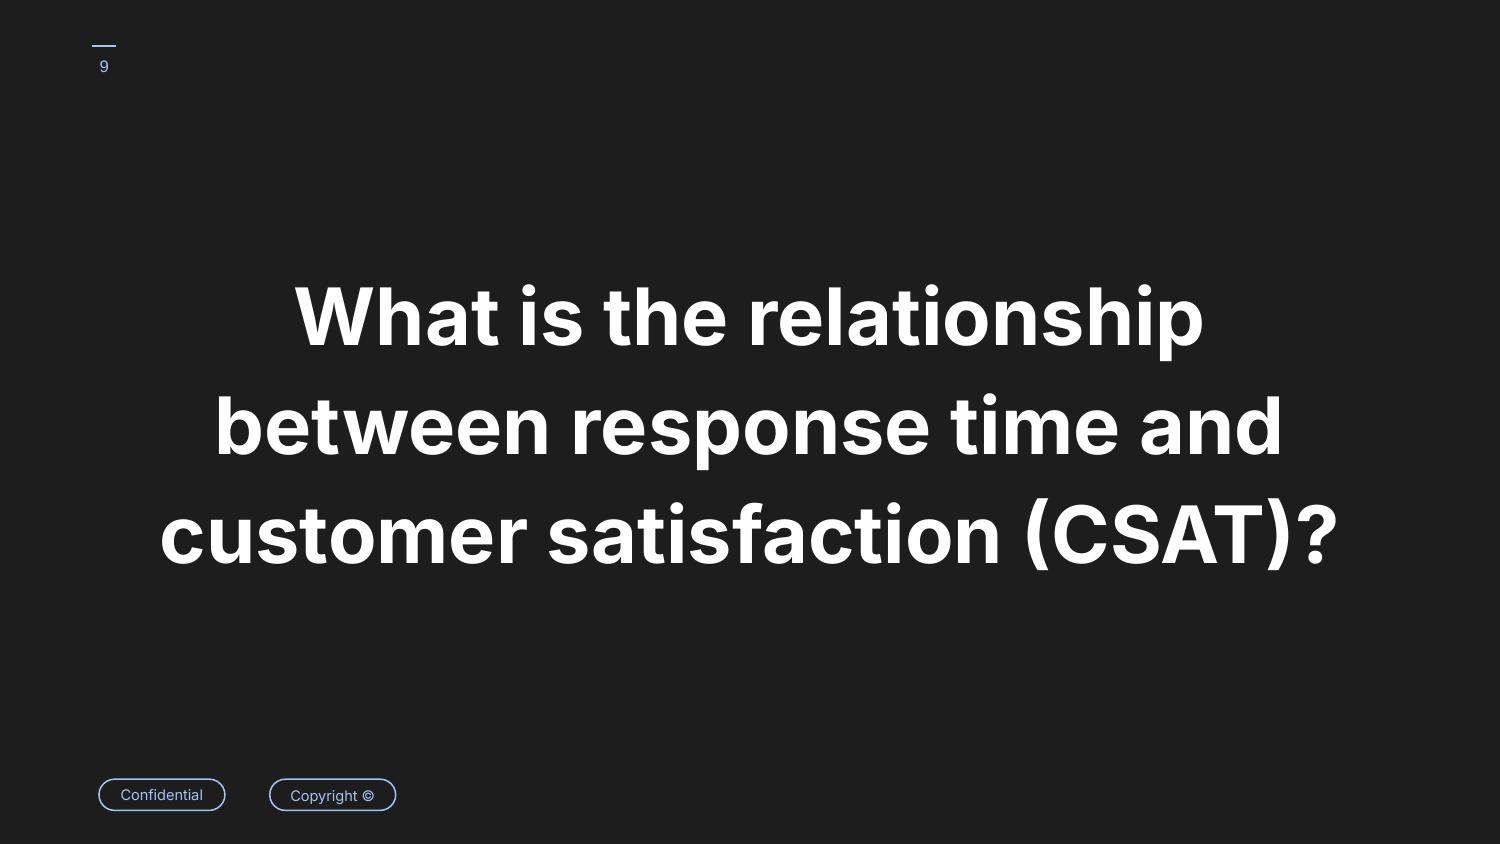

9
# What is the relationship between response time and customer satisfaction (CSAT)?